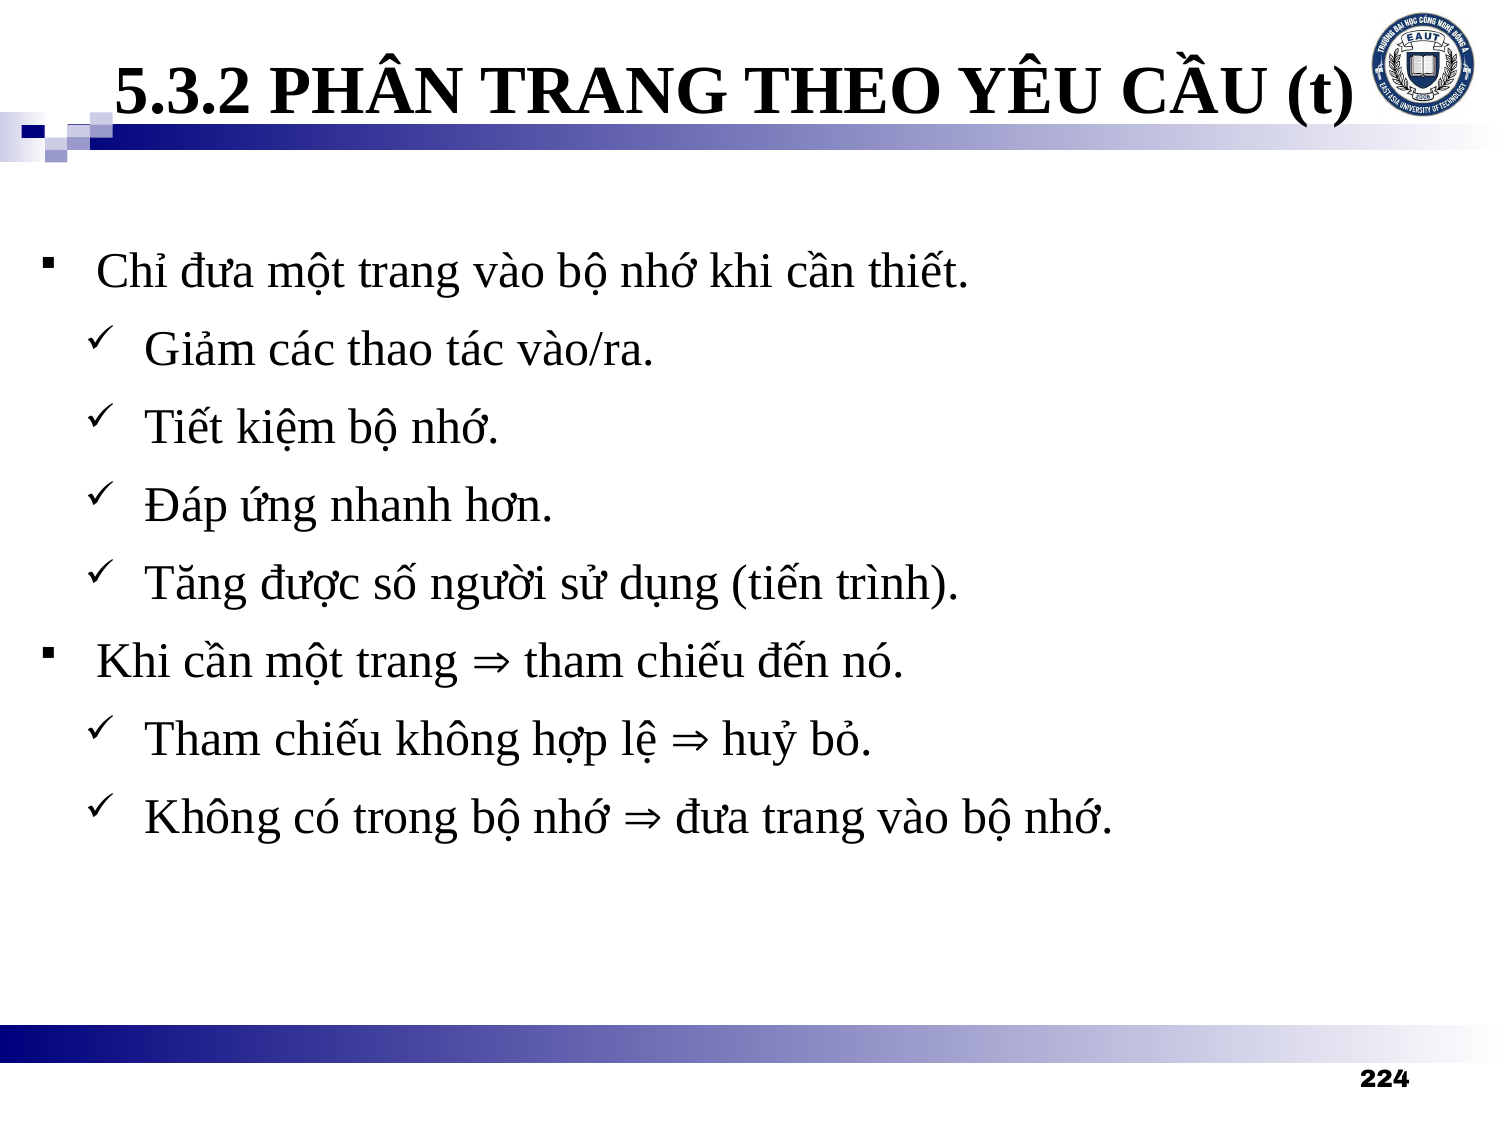

5.3.2 PHÂN TRANG THEO YÊU CẦU (t)
Chỉ đưa một trang vào bộ nhớ khi cần thiết.
Giảm các thao tác vào/ra.
Tiết kiệm bộ nhớ.
Đáp ứng nhanh hơn.
Tăng được số người sử dụng (tiến trình).
Khi cần một trang ⇒ tham chiếu đến nó.
Tham chiếu không hợp lệ ⇒ huỷ bỏ.
Không có trong bộ nhớ ⇒ đưa trang vào bộ nhớ.
224